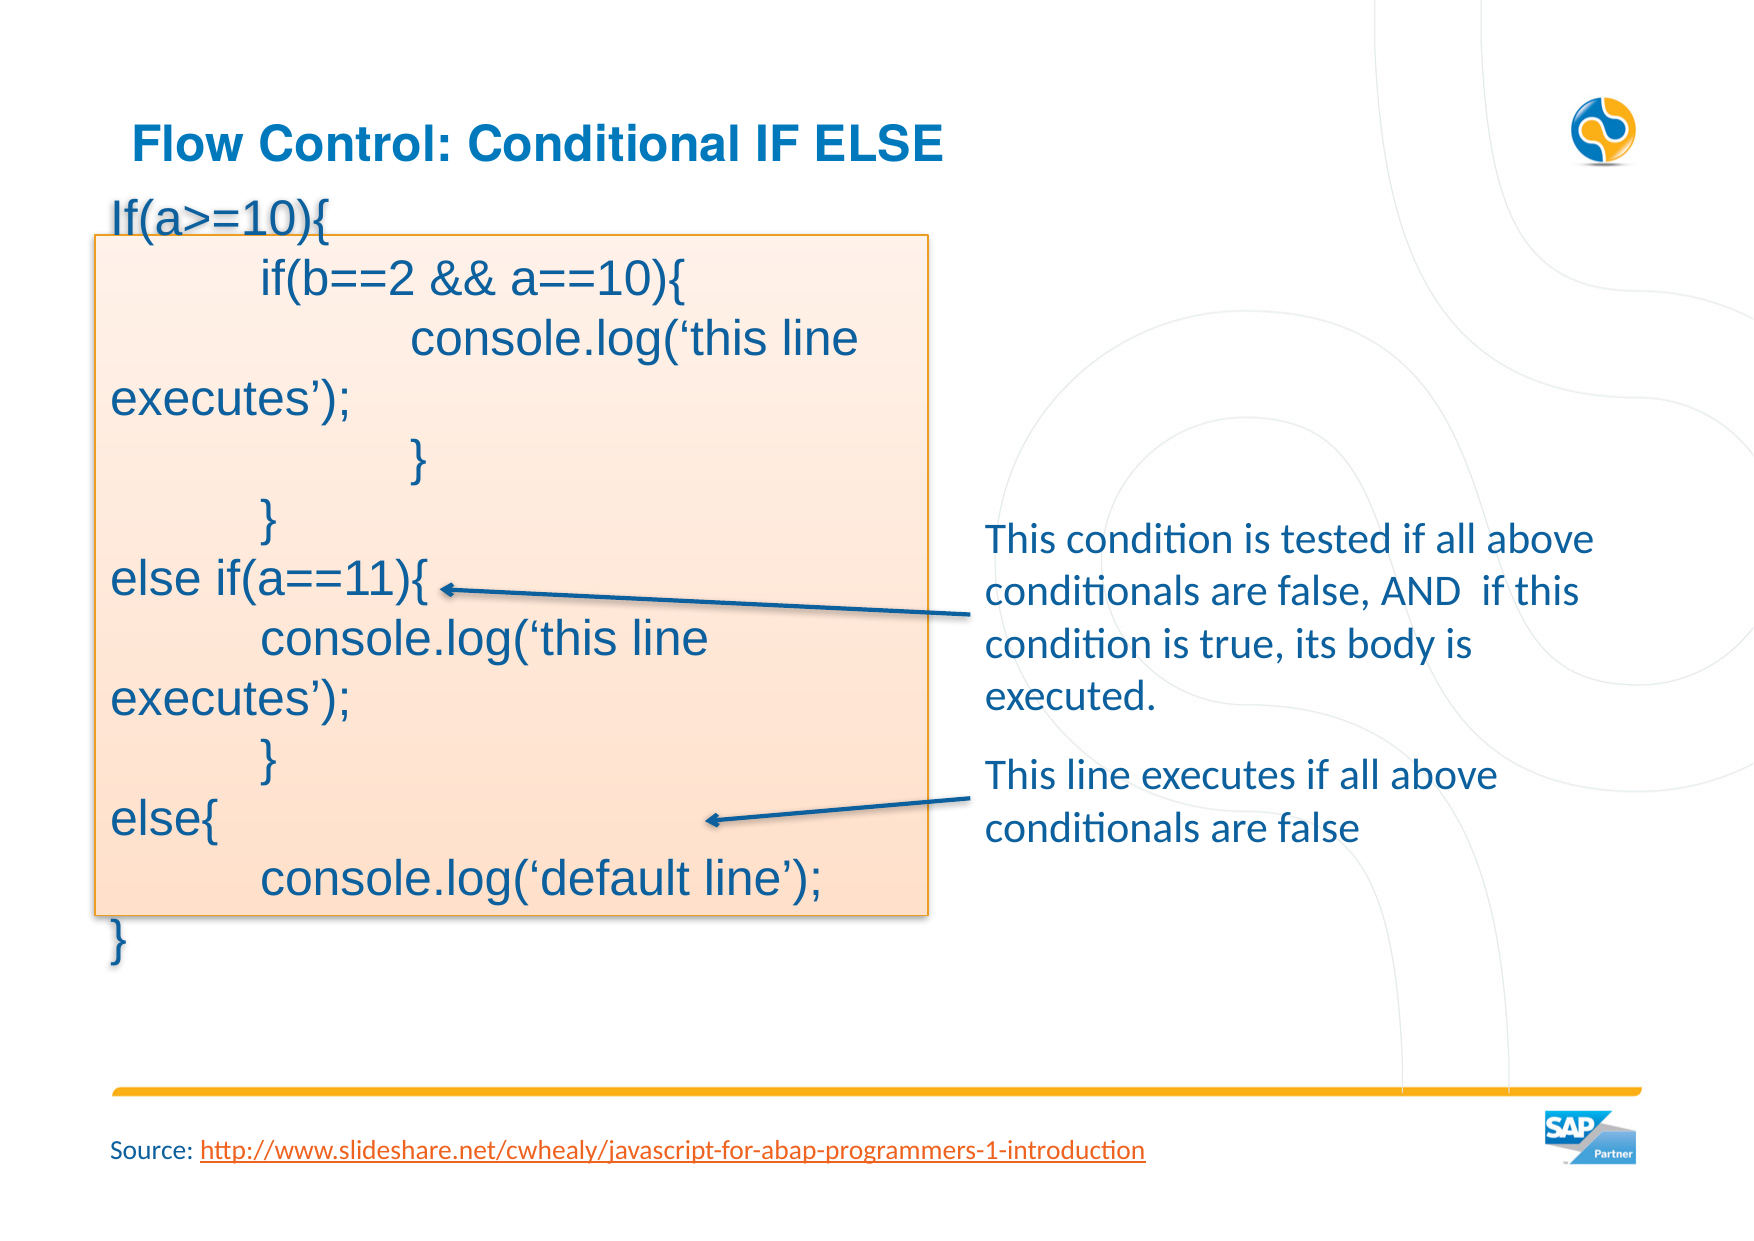

# Flow Control: Conditional IF ELSE
If(a>=10){
	if(b==2 && a==10){
		console.log(‘this line executes’);
		}
	}
else if(a==11){
	console.log(‘this line executes’);
	}
else{
	console.log(‘default line’);
}
This condition is tested if all above conditionals are false, AND  if this condition is true, its body is executed.
This line executes if all above conditionals are false
Source: http://www.slideshare.net/cwhealy/javascript-for-abap-programmers-1-introduction